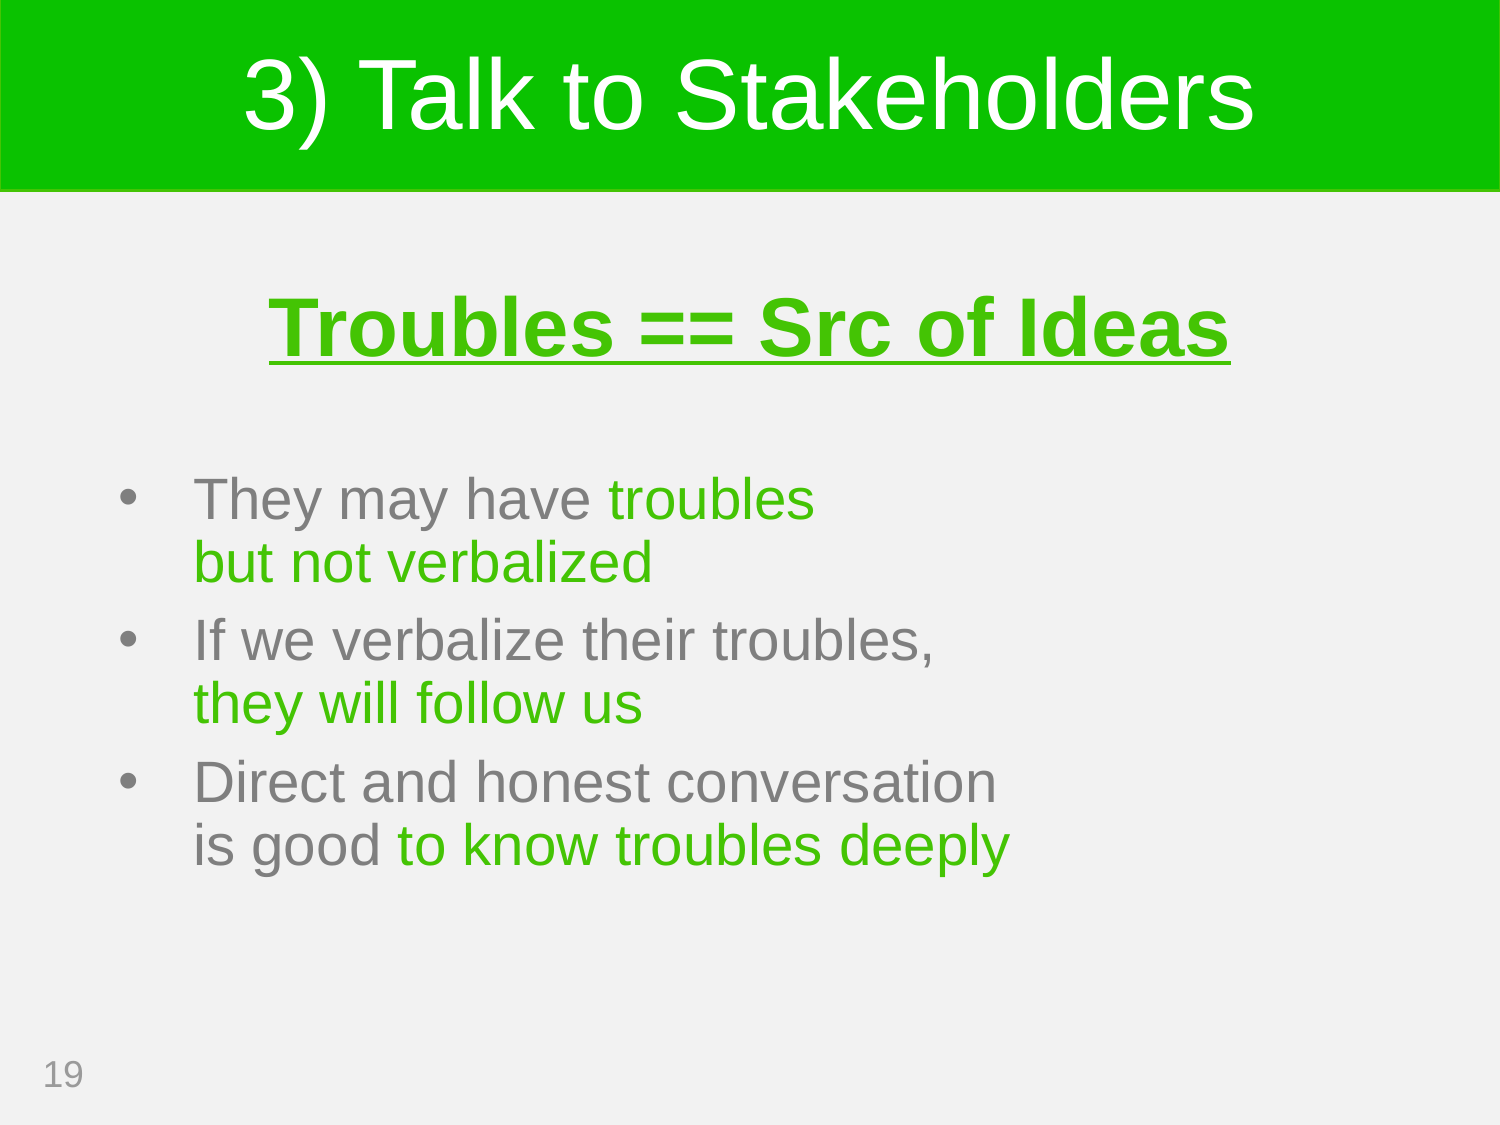

# 3) Talk to Stakeholders
Troubles == Src of Ideas

They may have troubles
but not verbalized
If we verbalize their troubles,
they will follow us
Direct and honest conversation
is good to know troubles deeply
19